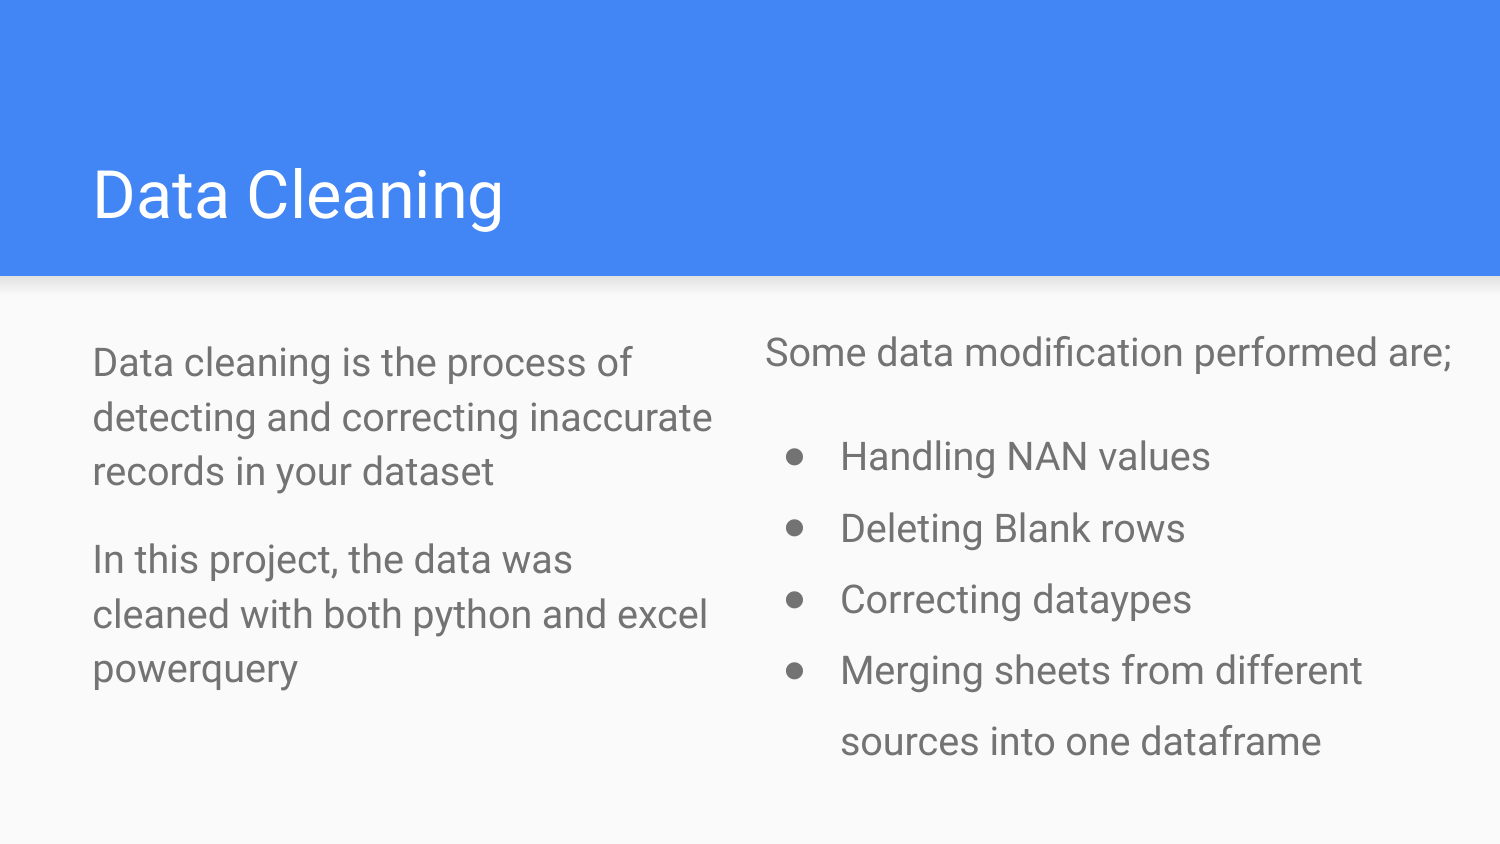

# Data Cleaning
Some data modification performed are;
Handling NAN values
Deleting Blank rows
Correcting dataypes
Merging sheets from different sources into one dataframe
Data cleaning is the process of detecting and correcting inaccurate records in your dataset
In this project, the data was cleaned with both python and excel powerquery